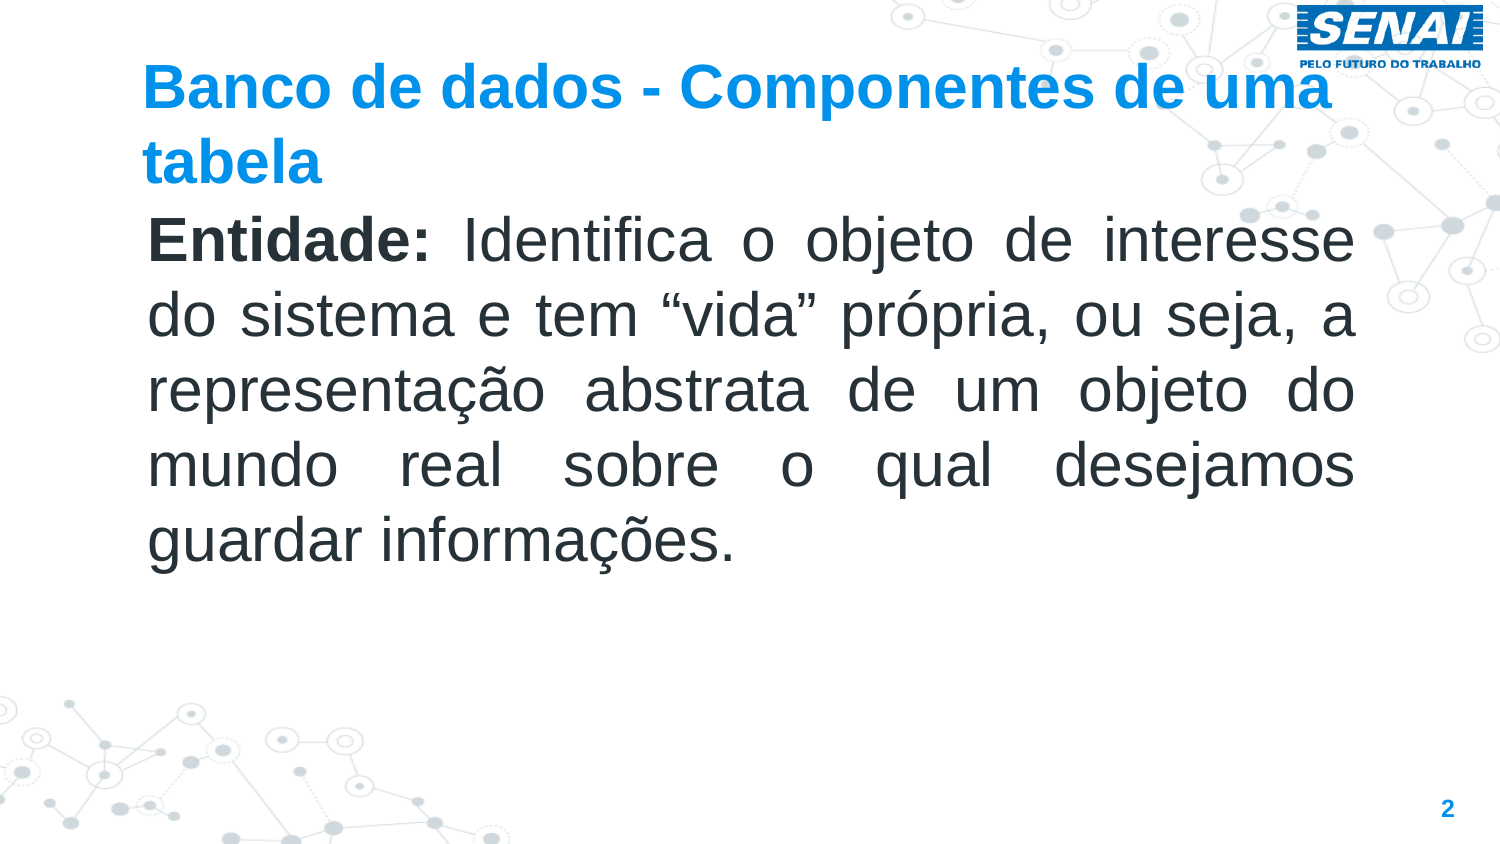

# Banco de dados - Componentes de uma tabela
Entidade: Identifica o objeto de interesse do sistema e tem “vida” própria, ou seja, a representação abstrata de um objeto do mundo real sobre o qual desejamos guardar informações.
2